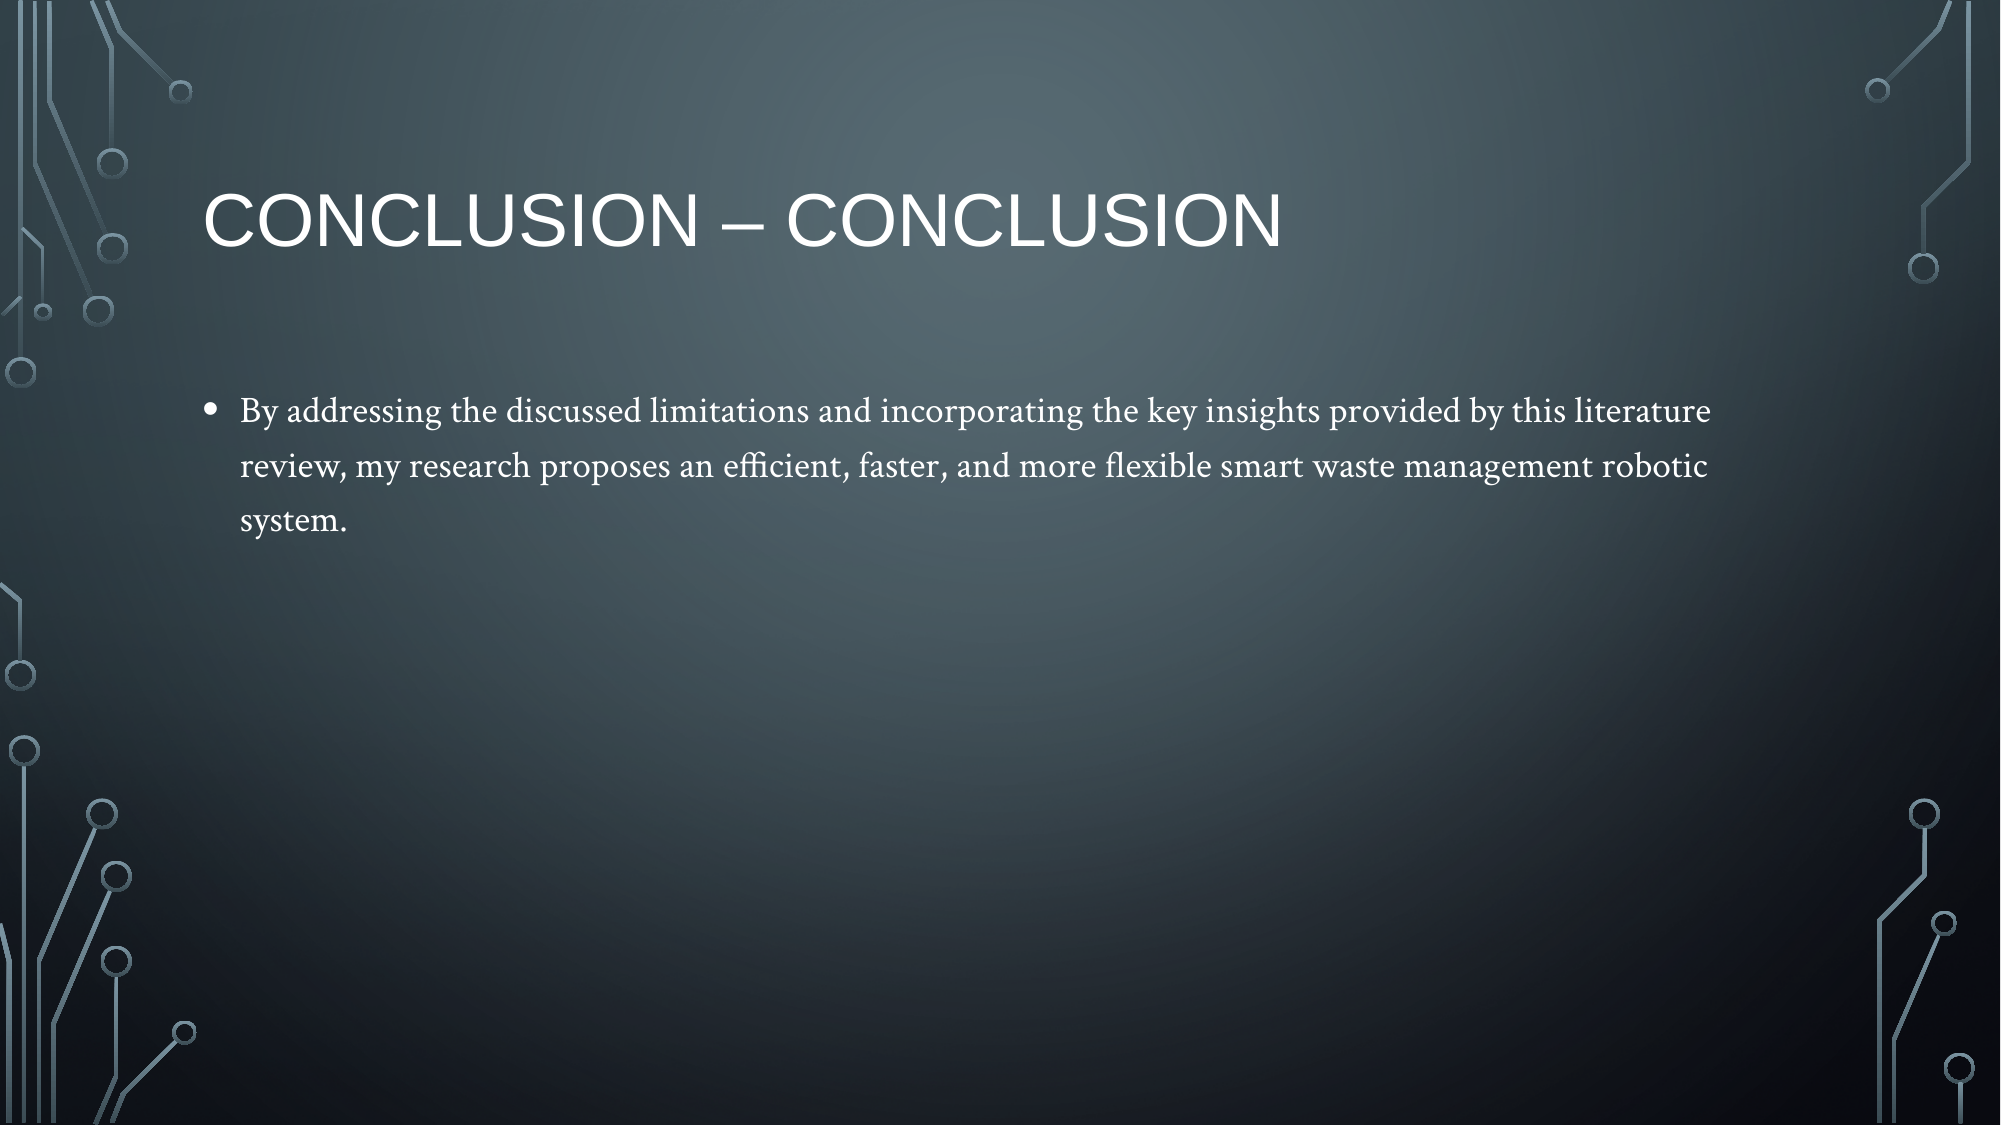

# Conclusion – CONCLUSION
By addressing the discussed limitations and incorporating the key insights provided by this literature review, my research proposes an efficient, faster, and more flexible smart waste management robotic system.